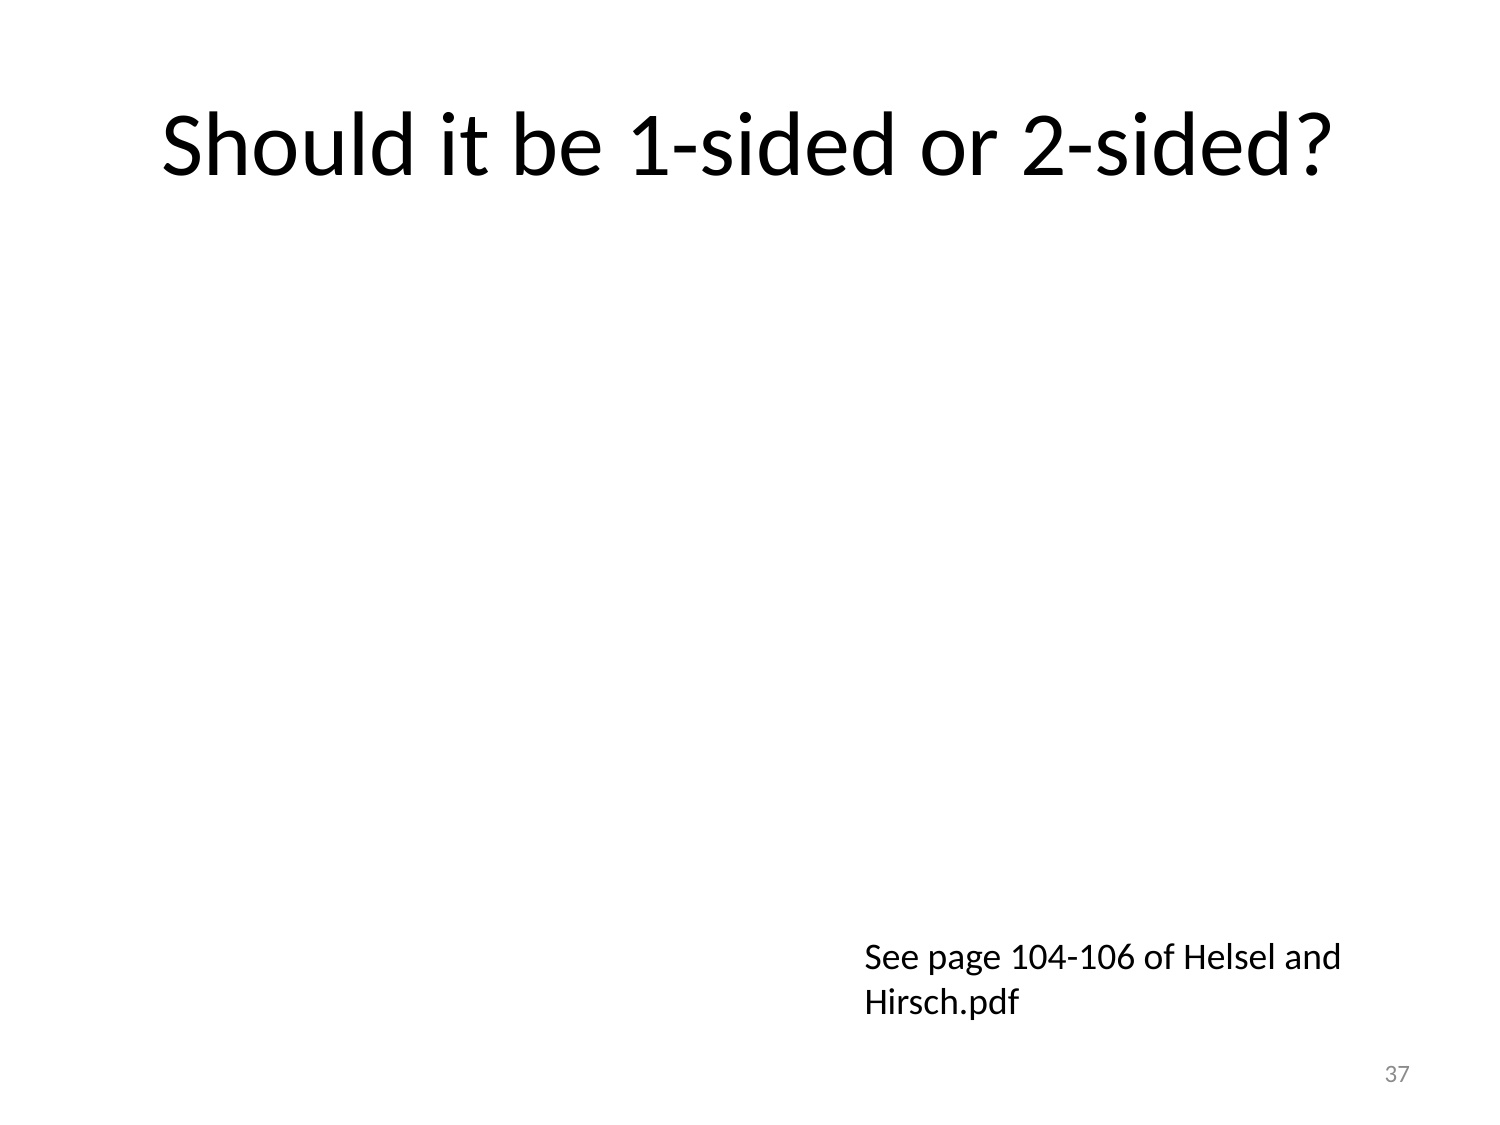

# Should it be 1-sided or 2-sided?
See page 104-106 of Helsel and Hirsch.pdf
37